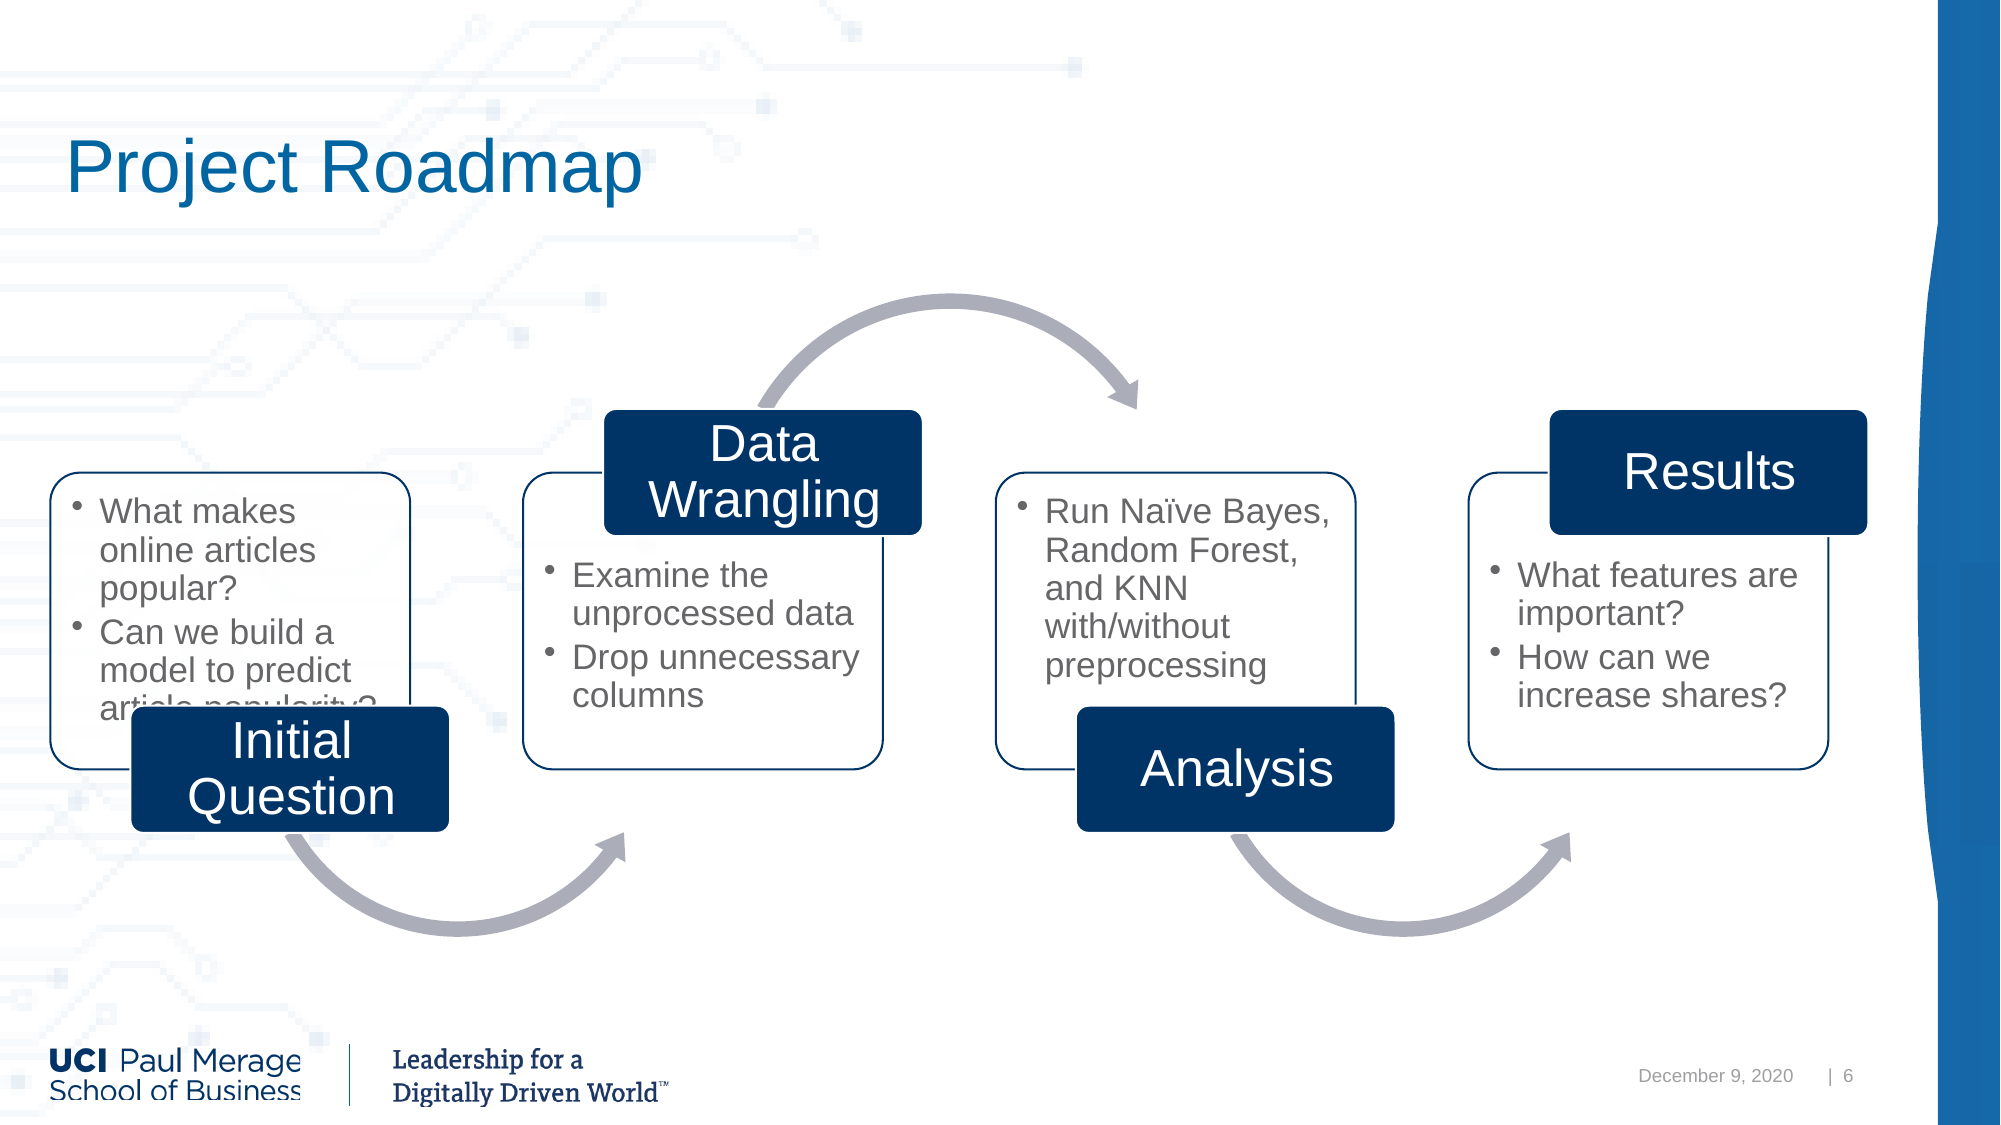

# Project Roadmap
What makes online articles popular?
Can we build a model to predict article popularity?
Initial Question
Examine the unprocessed data
Drop unnecessary columns
Data Wrangling
Run Naïve Bayes, Random Forest, and KNN with/without preprocessing
Analysis
What features are important?
How can we increase shares?
Results

December 9, 2020
|  6